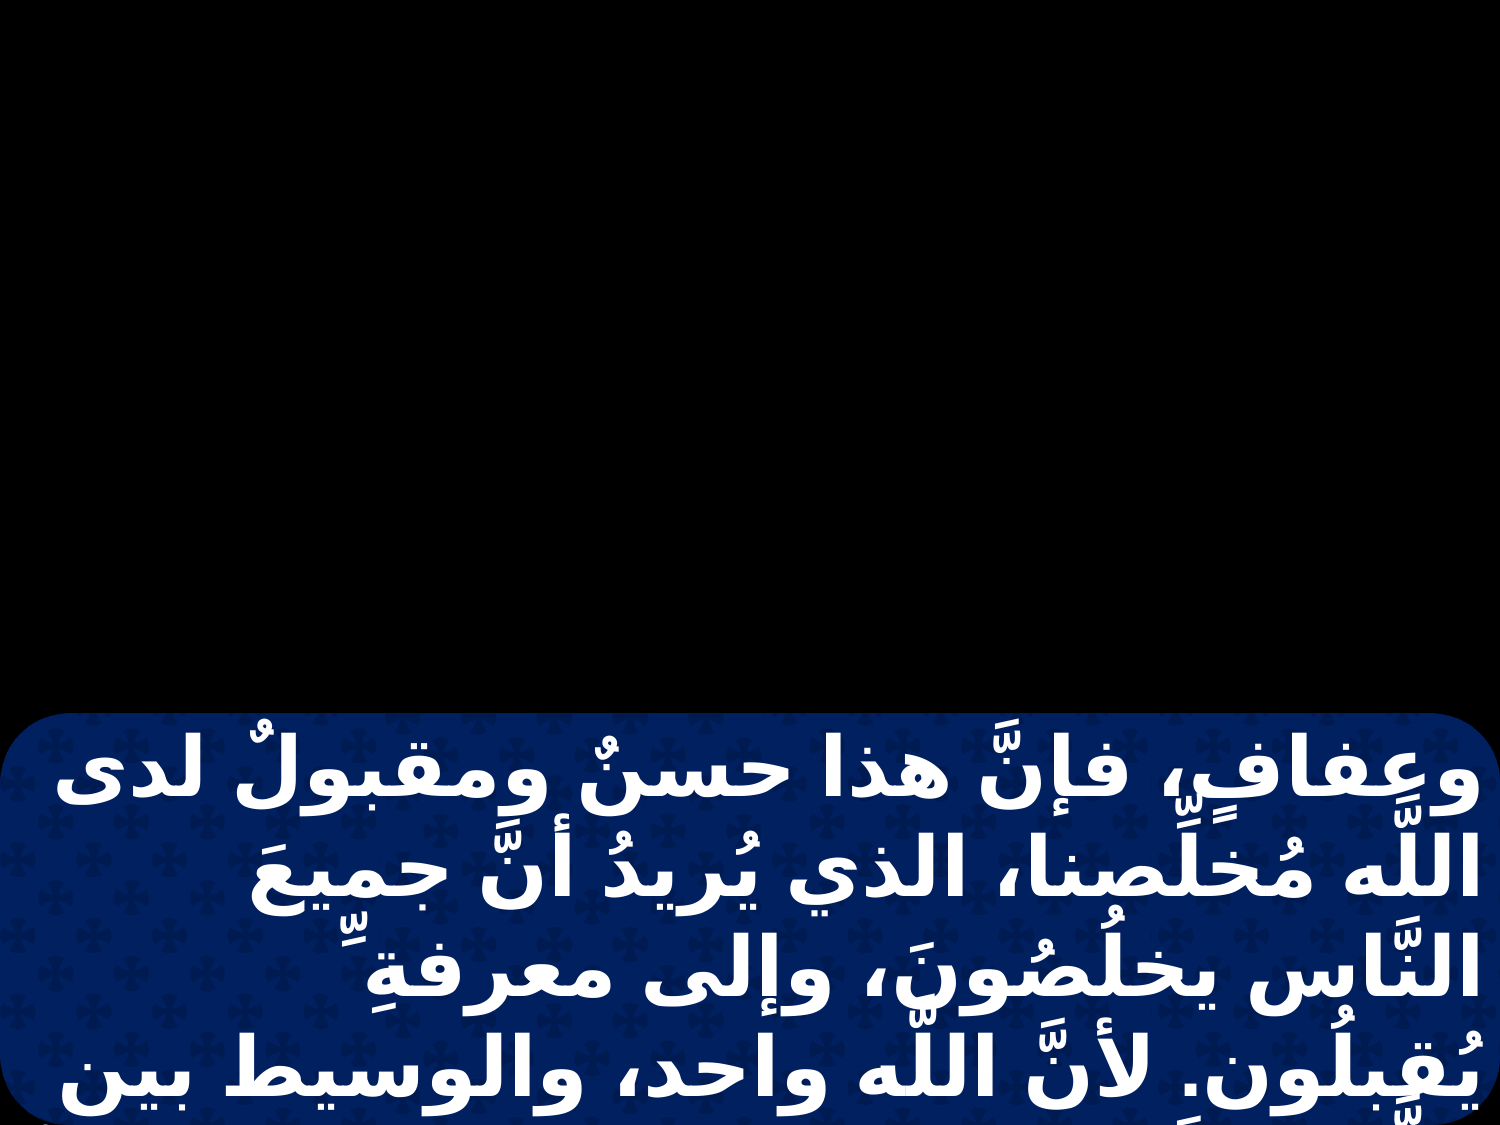

وعفافٍ، فإنَّ هذا حسنٌ ومقبولٌ لدى اللَّه مُخلِّصنا، الذي يُريدُ أنَّ جميعَ النَّاس يخلُصُونَ، وإلى معرفةِ ِّ يُقبلُون. لأنَّ اللَّه واحد، والوسيط بين اللَّهِ والنَّاس واحدٌ وهو: الإنسانُ يسوعُ المسيحُ،